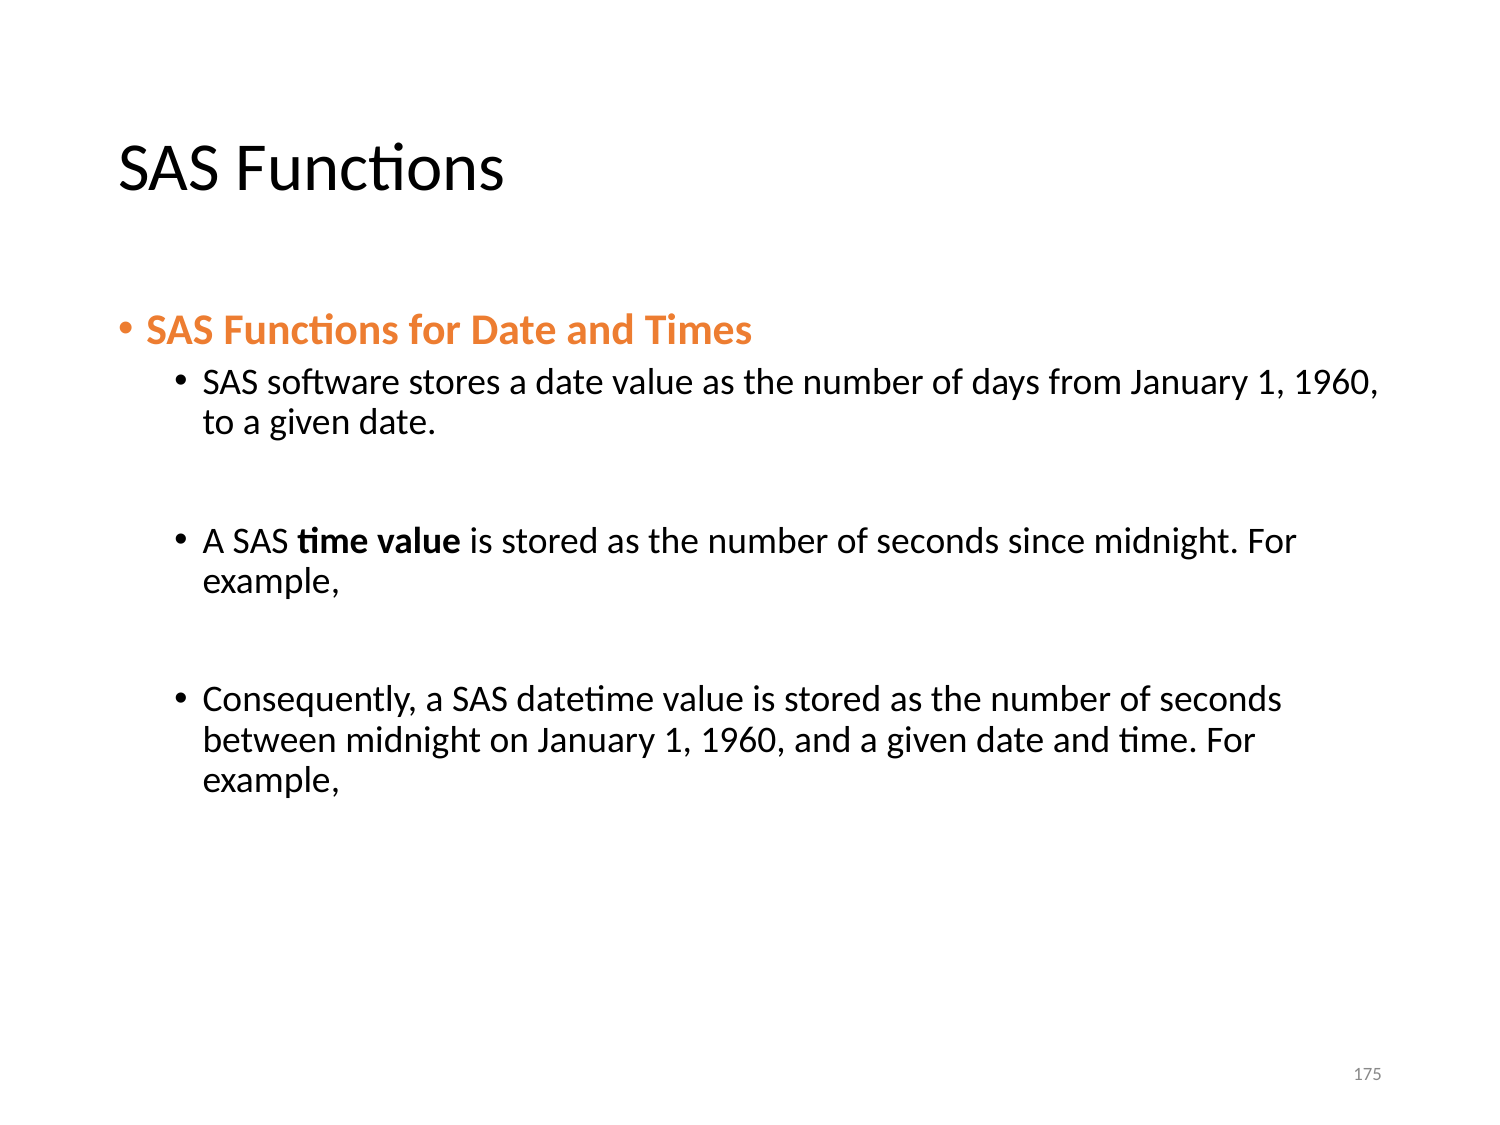

# SAS Functions
SAS Functions for Date and Times
SAS software stores a date value as the number of days from January 1, 1960, to a given date.

A SAS time value is stored as the number of seconds since midnight. For example,

Consequently, a SAS datetime value is stored as the number of seconds between midnight on January 1, 1960, and a given date and time. For example,

175